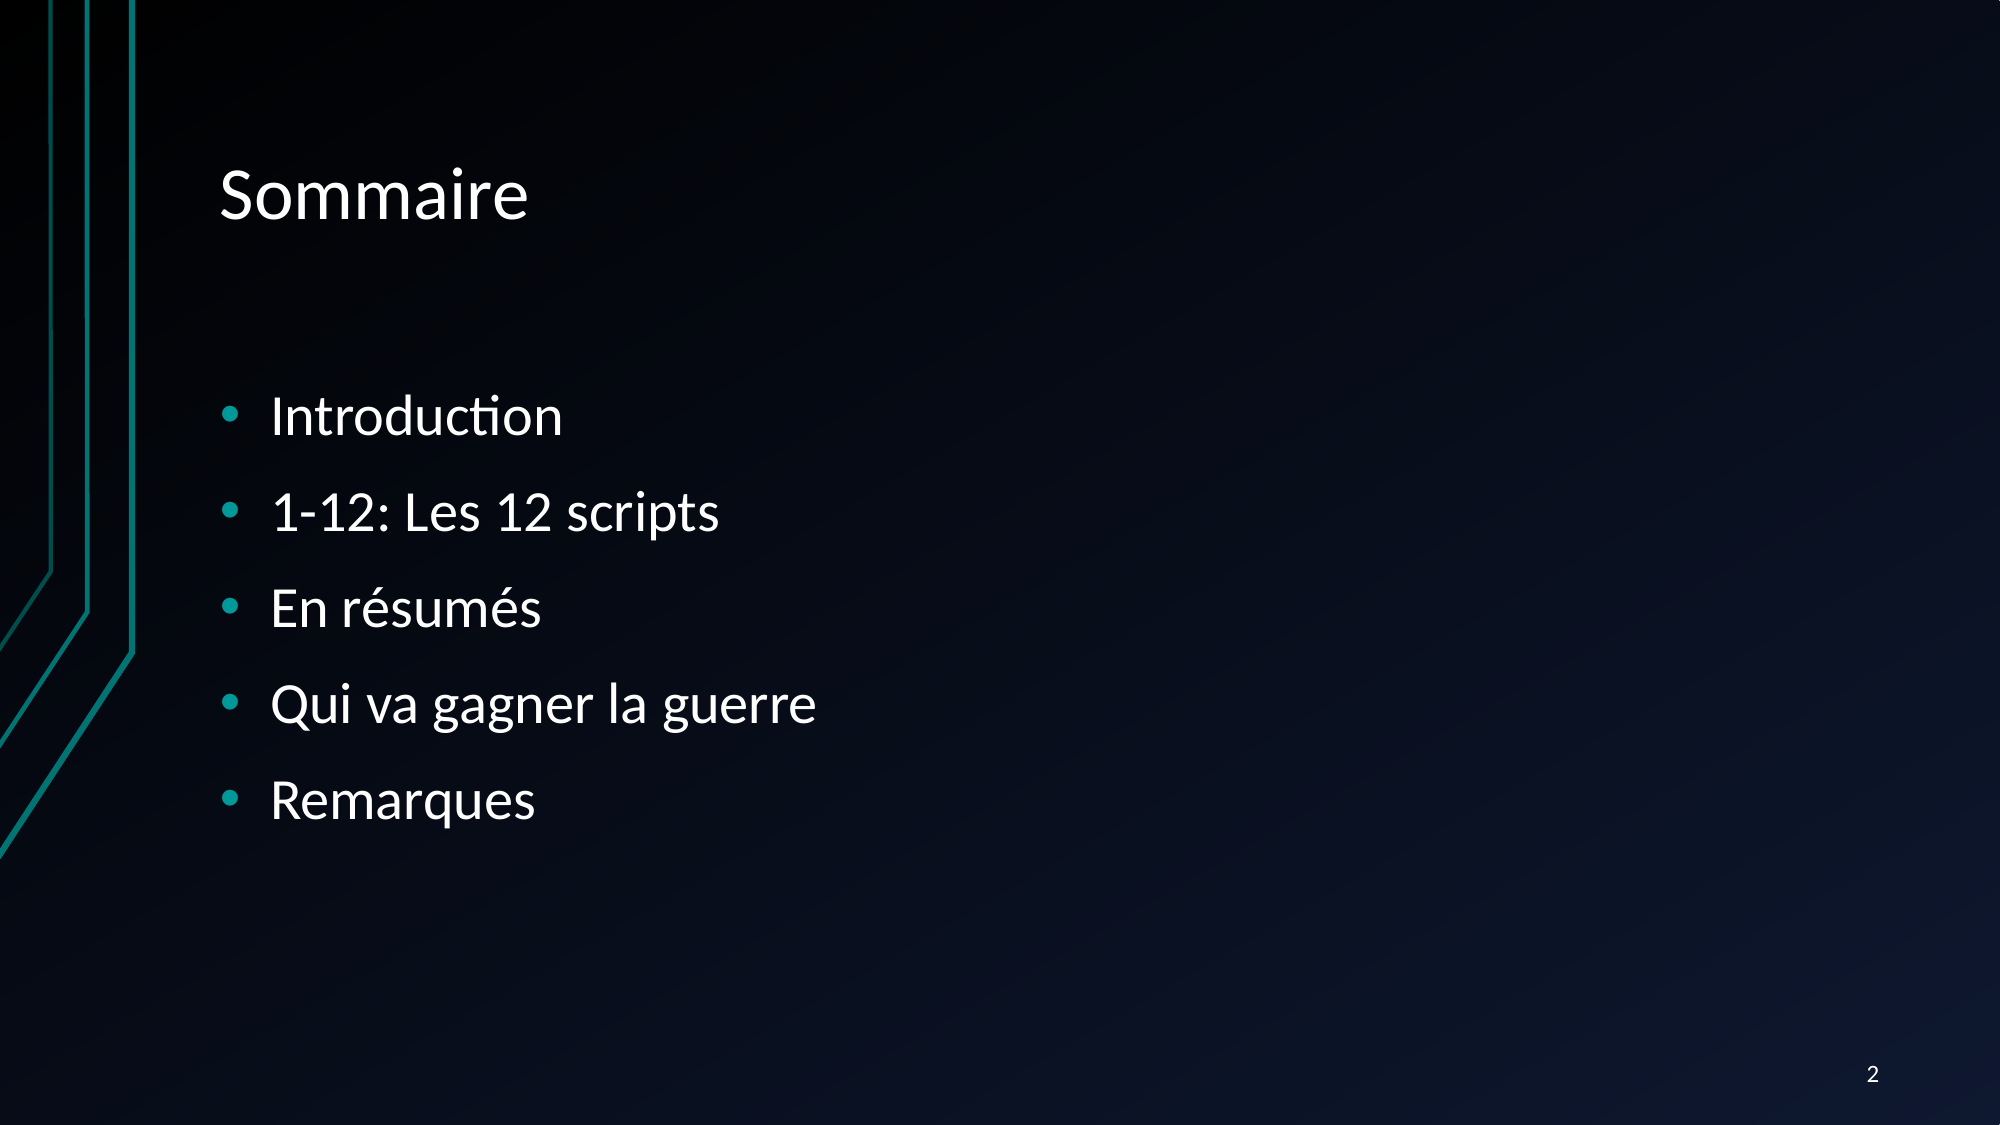

# Sommaire

Introduction
1-12: Les 12 scripts
En résumés
Qui va gagner la guerre
Remarques
2